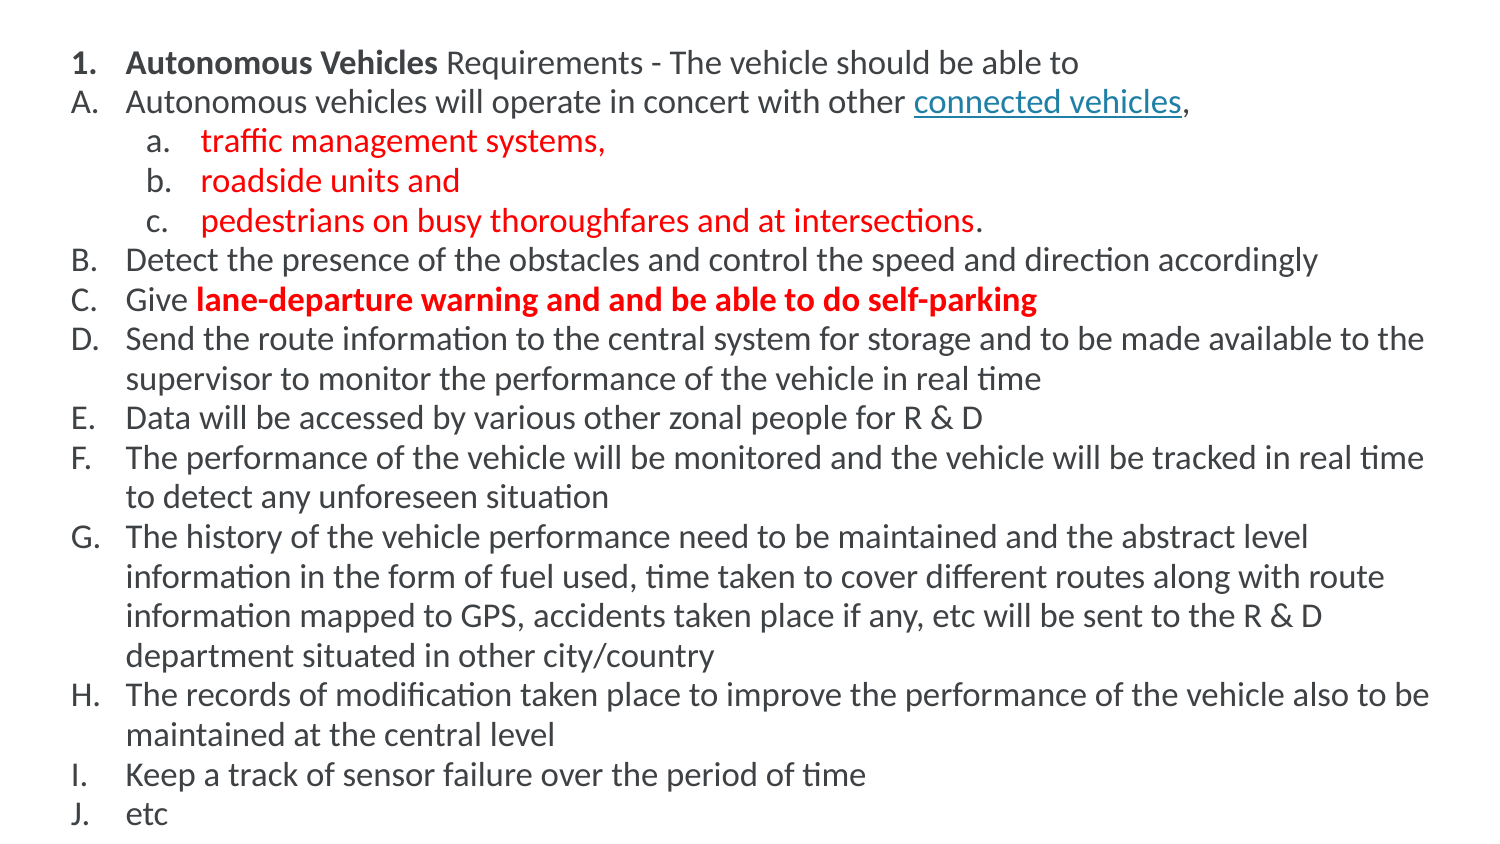

Autonomous Vehicles Requirements - The vehicle should be able to
Autonomous vehicles will operate in concert with other connected vehicles,
traffic management systems,
roadside units and
pedestrians on busy thoroughfares and at intersections.
Detect the presence of the obstacles and control the speed and direction accordingly
Give lane-departure warning and and be able to do self-parking
Send the route information to the central system for storage and to be made available to the supervisor to monitor the performance of the vehicle in real time
Data will be accessed by various other zonal people for R & D
The performance of the vehicle will be monitored and the vehicle will be tracked in real time to detect any unforeseen situation
The history of the vehicle performance need to be maintained and the abstract level information in the form of fuel used, time taken to cover different routes along with route information mapped to GPS, accidents taken place if any, etc will be sent to the R & D department situated in other city/country
The records of modification taken place to improve the performance of the vehicle also to be maintained at the central level
Keep a track of sensor failure over the period of time
etc